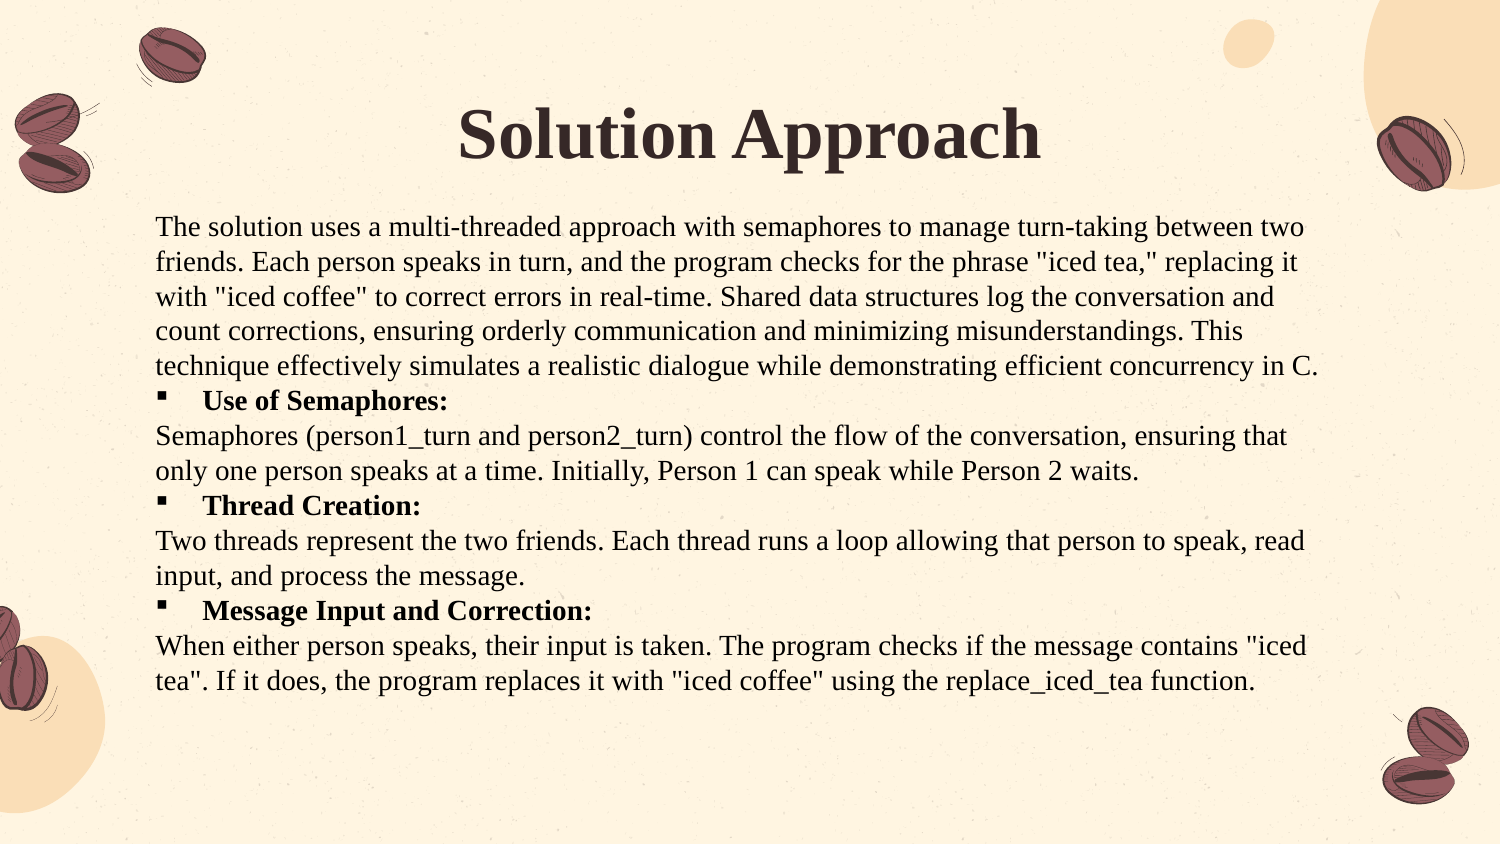

# Solution Approach
The solution uses a multi-threaded approach with semaphores to manage turn-taking between two friends. Each person speaks in turn, and the program checks for the phrase "iced tea," replacing it with "iced coffee" to correct errors in real-time. Shared data structures log the conversation and count corrections, ensuring orderly communication and minimizing misunderstandings. This technique effectively simulates a realistic dialogue while demonstrating efficient concurrency in C.
Use of Semaphores:
Semaphores (person1_turn and person2_turn) control the flow of the conversation, ensuring that only one person speaks at a time. Initially, Person 1 can speak while Person 2 waits.
Thread Creation:
Two threads represent the two friends. Each thread runs a loop allowing that person to speak, read input, and process the message.
Message Input and Correction:
When either person speaks, their input is taken. The program checks if the message contains "iced tea". If it does, the program replaces it with "iced coffee" using the replace_iced_tea function.